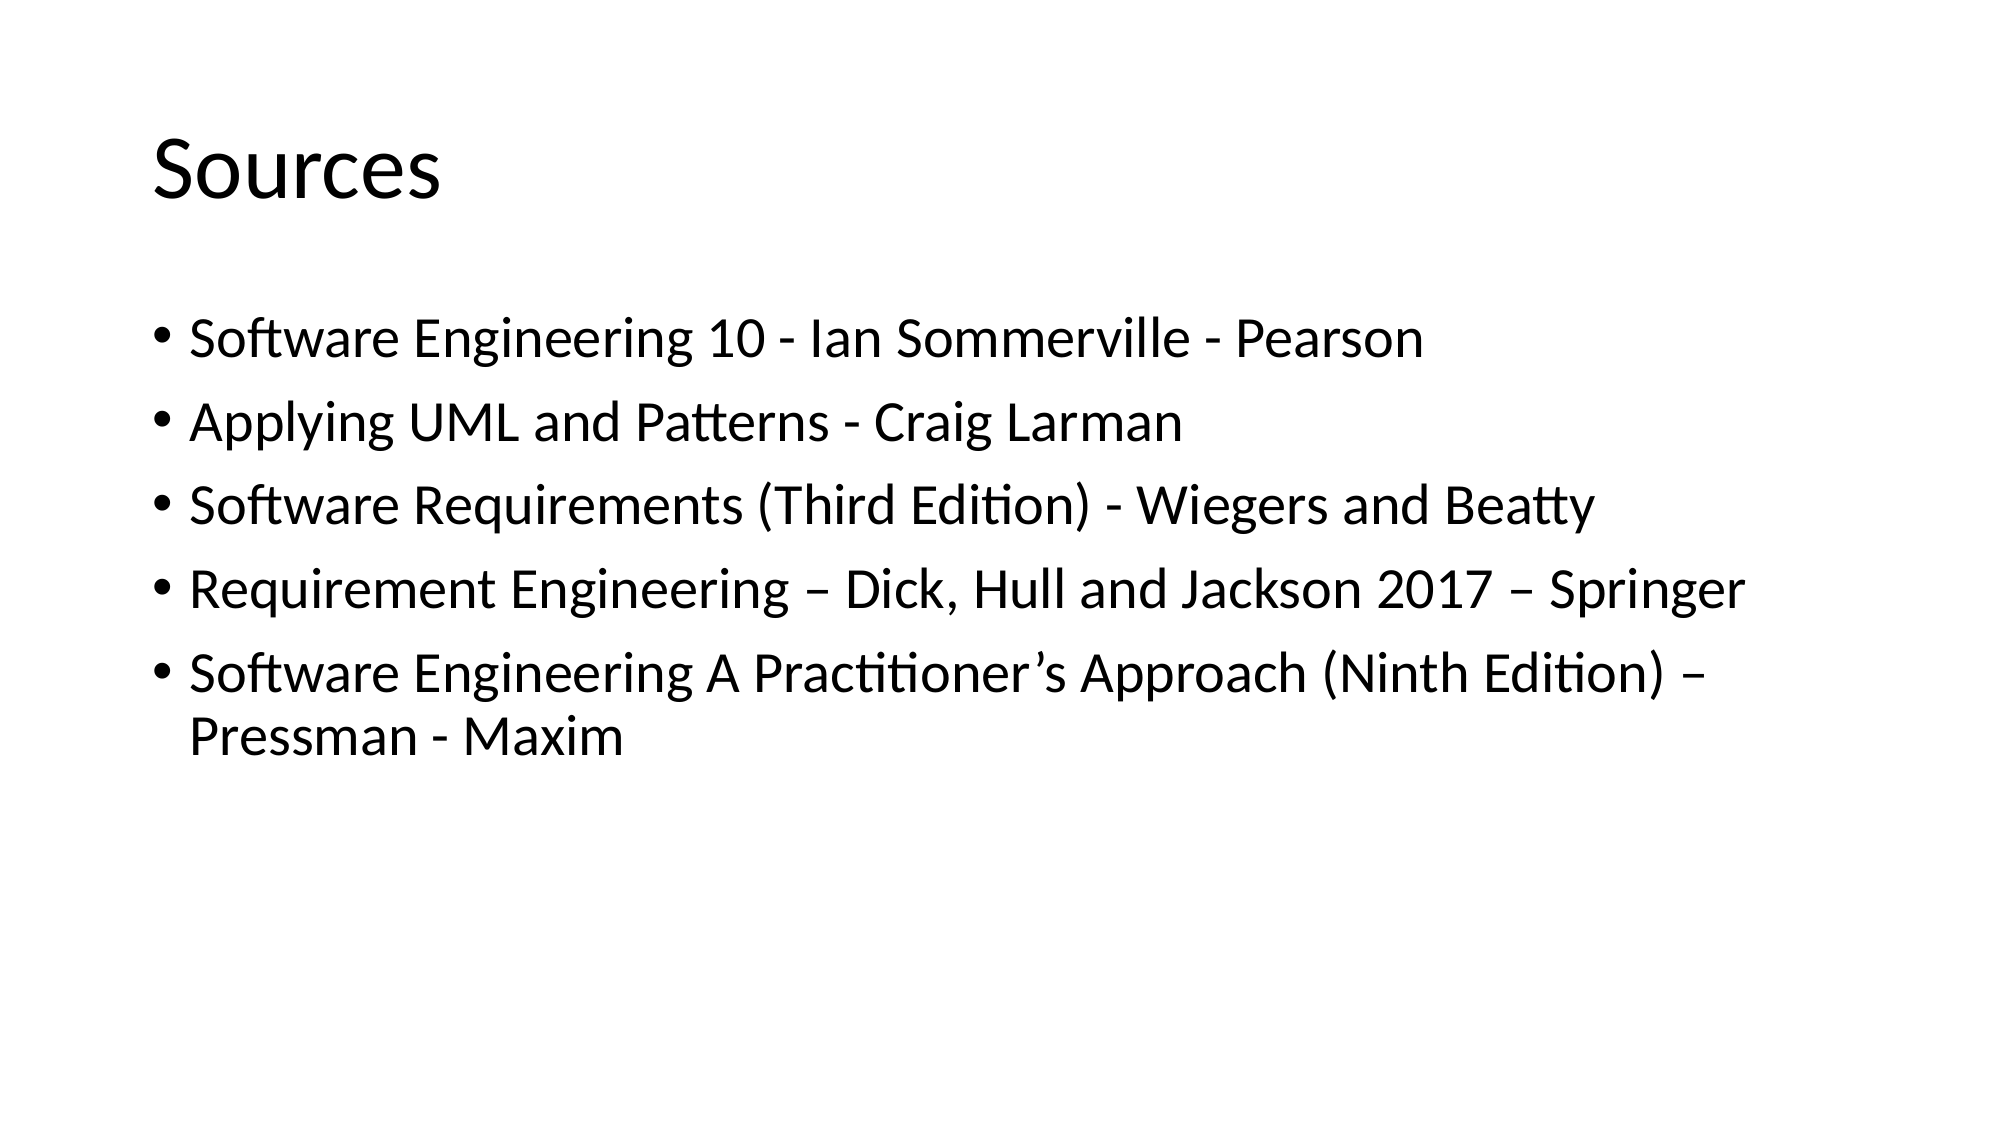

# Sources
Software Engineering 10 - Ian Sommerville - Pearson
Applying UML and Patterns - Craig Larman
Software Requirements (Third Edition) - Wiegers and Beatty
Requirement Engineering – Dick, Hull and Jackson 2017 – Springer
Software Engineering A Practitioner’s Approach (Ninth Edition) – Pressman - Maxim